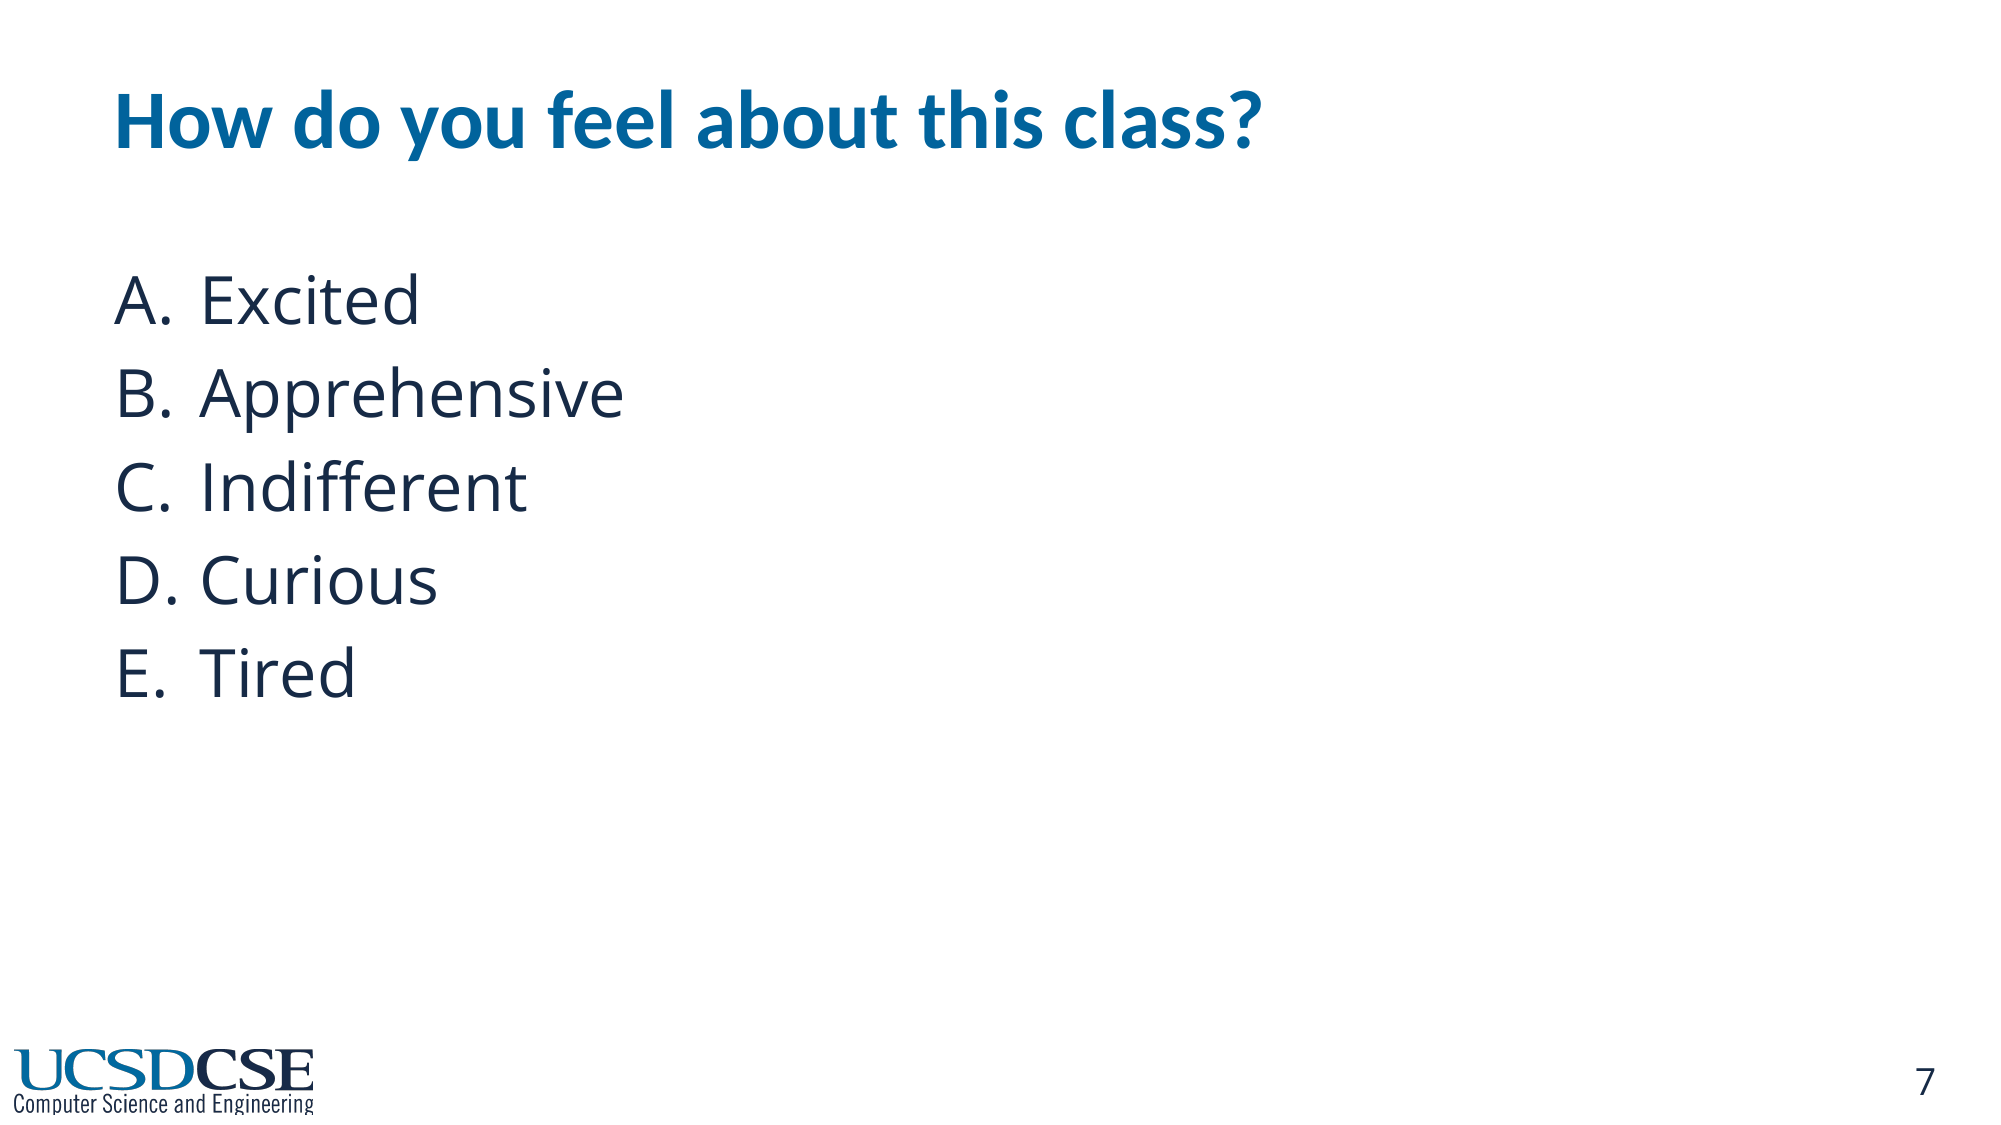

# How do you feel about this class?
Excited
Apprehensive
Indifferent
Curious
Tired